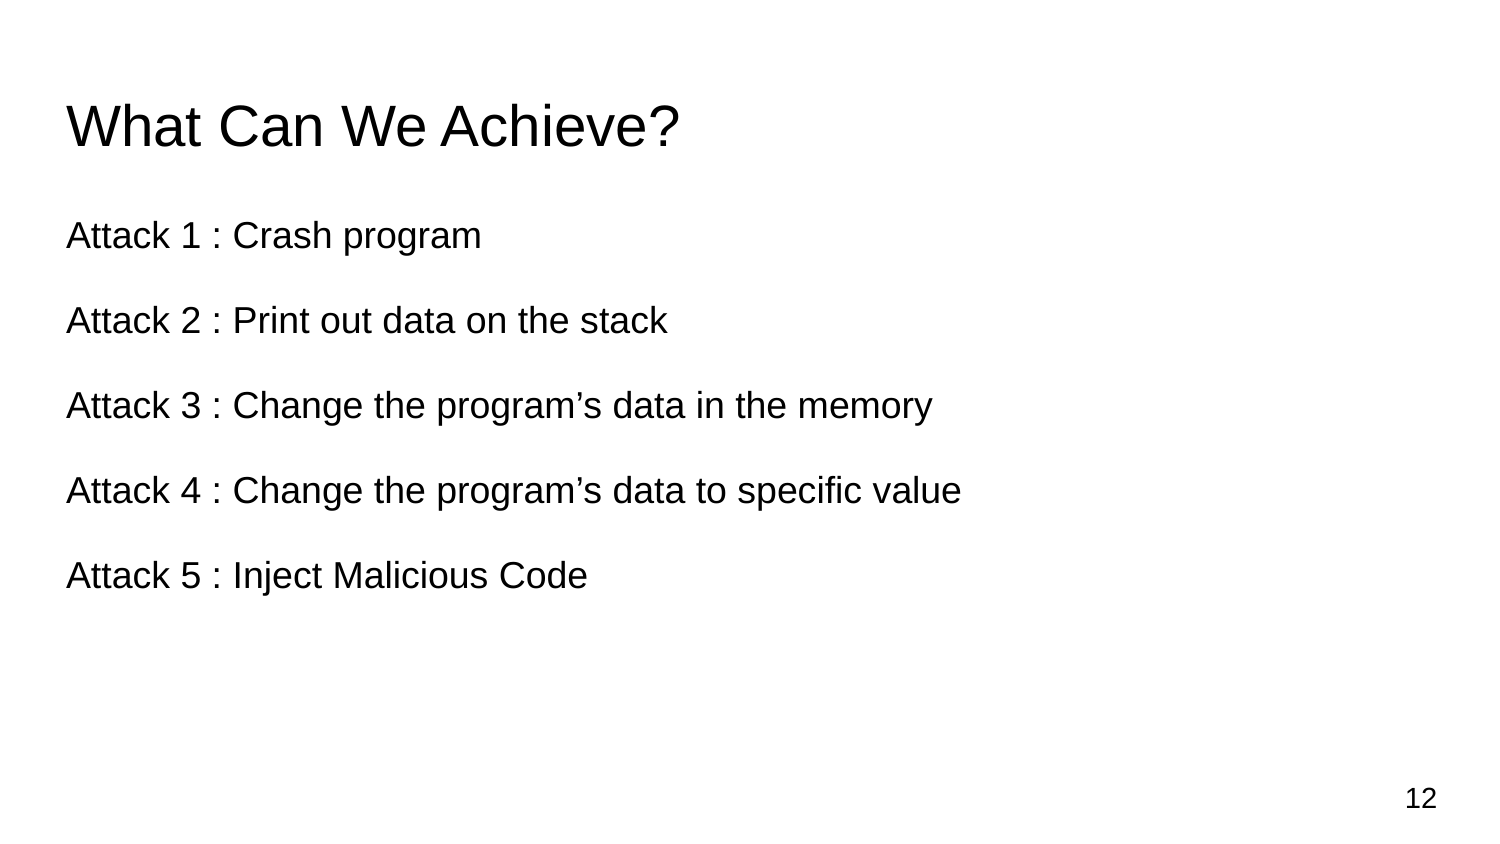

# What Can We Achieve?
Attack 1 : Crash program
Attack 2 : Print out data on the stack
Attack 3 : Change the program’s data in the memory
Attack 4 : Change the program’s data to specific value
Attack 5 : Inject Malicious Code
12